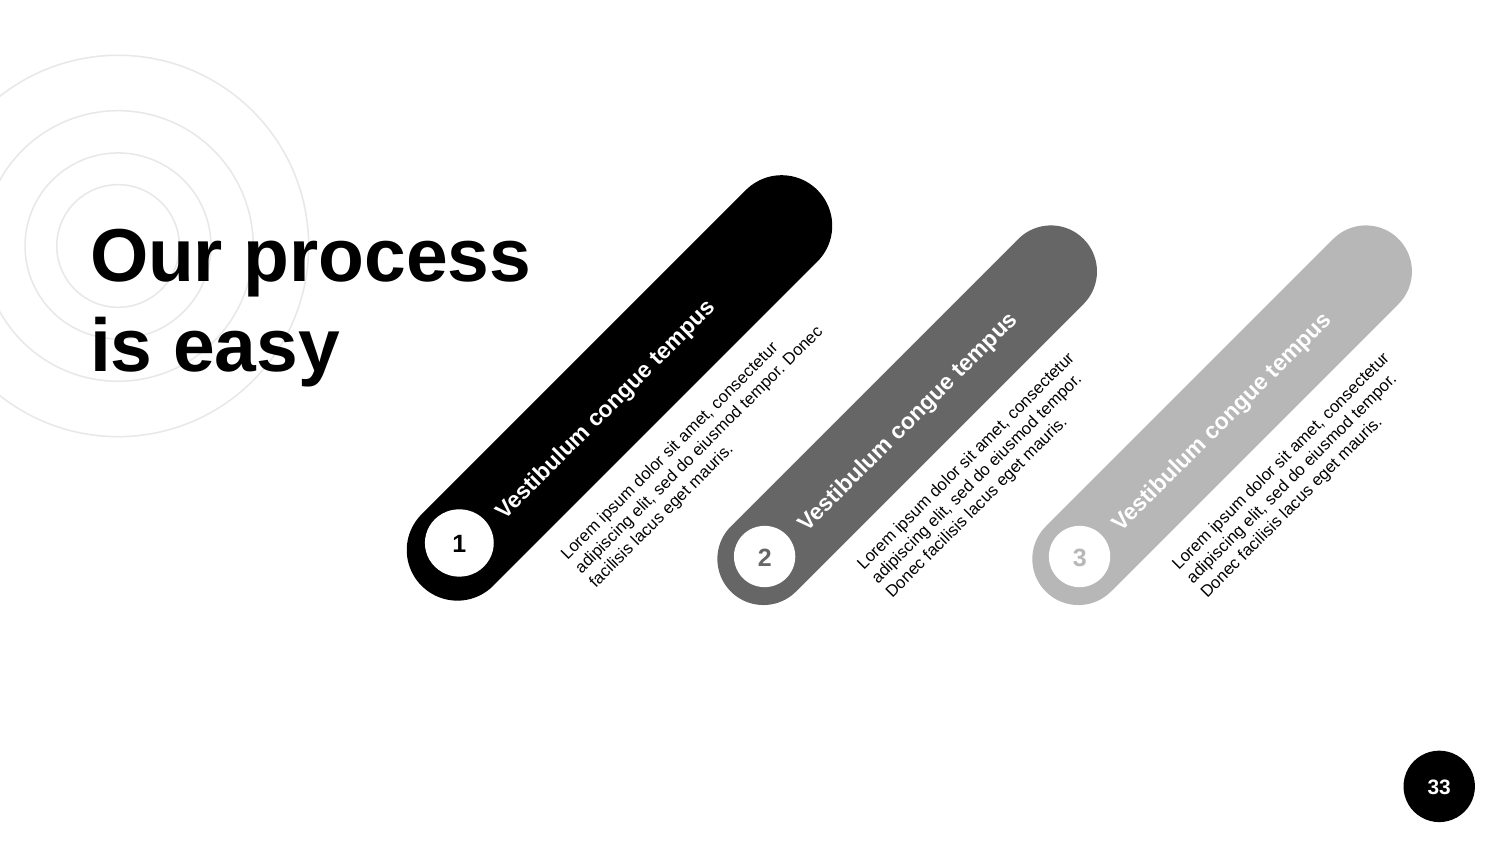

# Our process is easy

Vestibulum congue tempus
Lorem ipsum dolor sit amet, consectetur adipiscing elit, sed do eiusmod tempor. Donec facilisis lacus eget mauris.
2

Vestibulum congue tempus
Lorem ipsum dolor sit amet, consectetur adipiscing elit, sed do eiusmod tempor. Donec facilisis lacus eget mauris.
3

Vestibulum congue tempus
Lorem ipsum dolor sit amet, consectetur adipiscing elit, sed do eiusmod tempor. Donec facilisis lacus eget mauris.
1
33